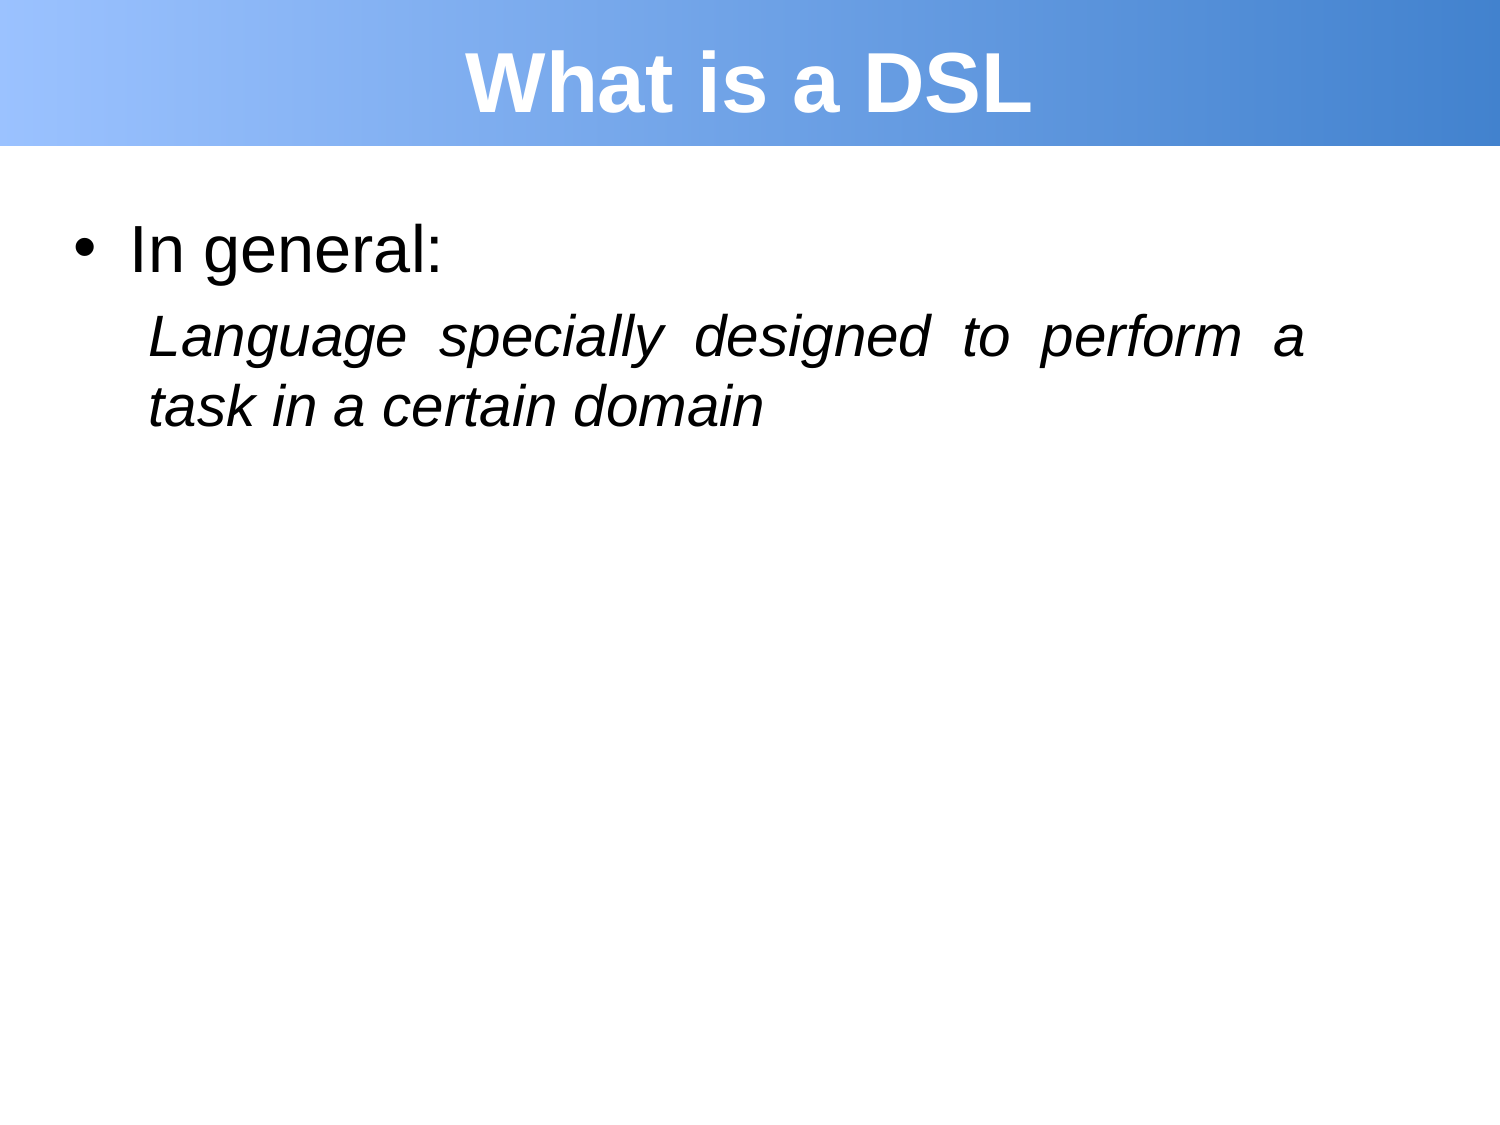

# What is a DSL
In general:
Language specially designed to perform a task in a certain domain